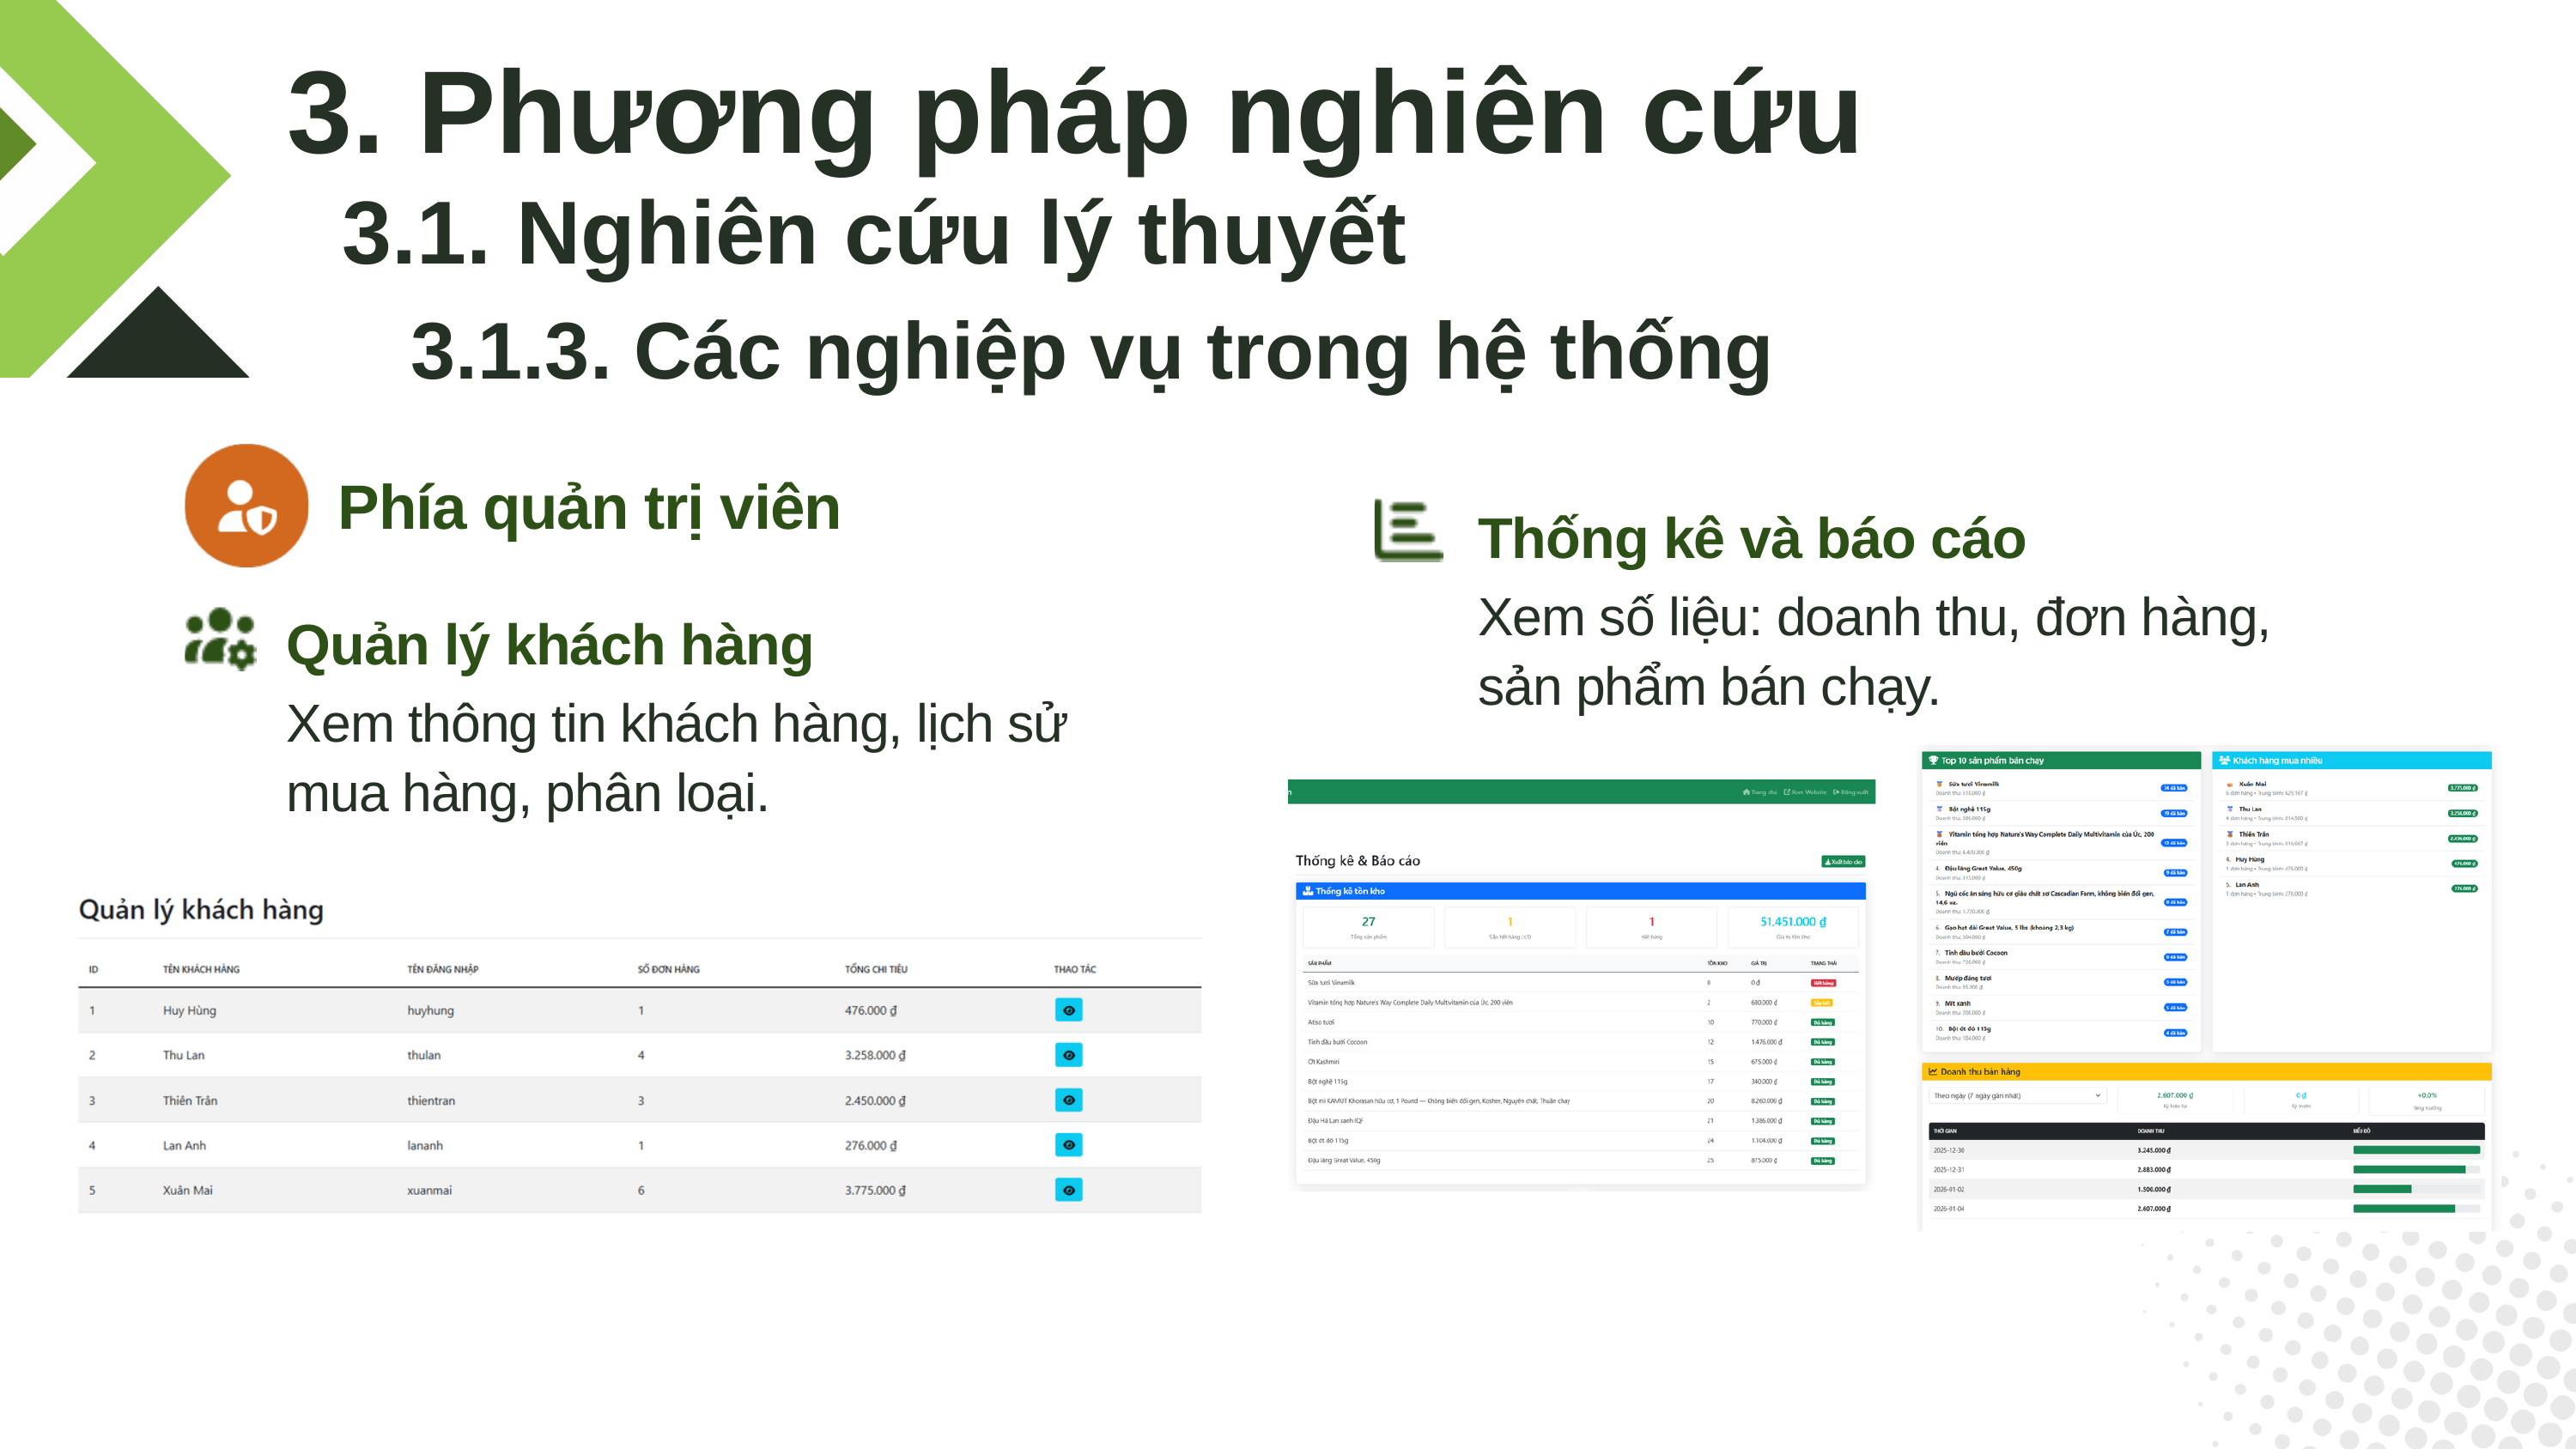

3. Phương pháp nghiên cứu
3.1. Nghiên cứu lý thuyết
3.1.3. Các nghiệp vụ trong hệ thống

Phía quản trị viên
Thống kê và báo cáo

Xem số liệu: doanh thu, đơn hàng, sản phẩm bán chạy.
Quản lý khách hàng

Xem thông tin khách hàng, lịch sử mua hàng, phân loại.